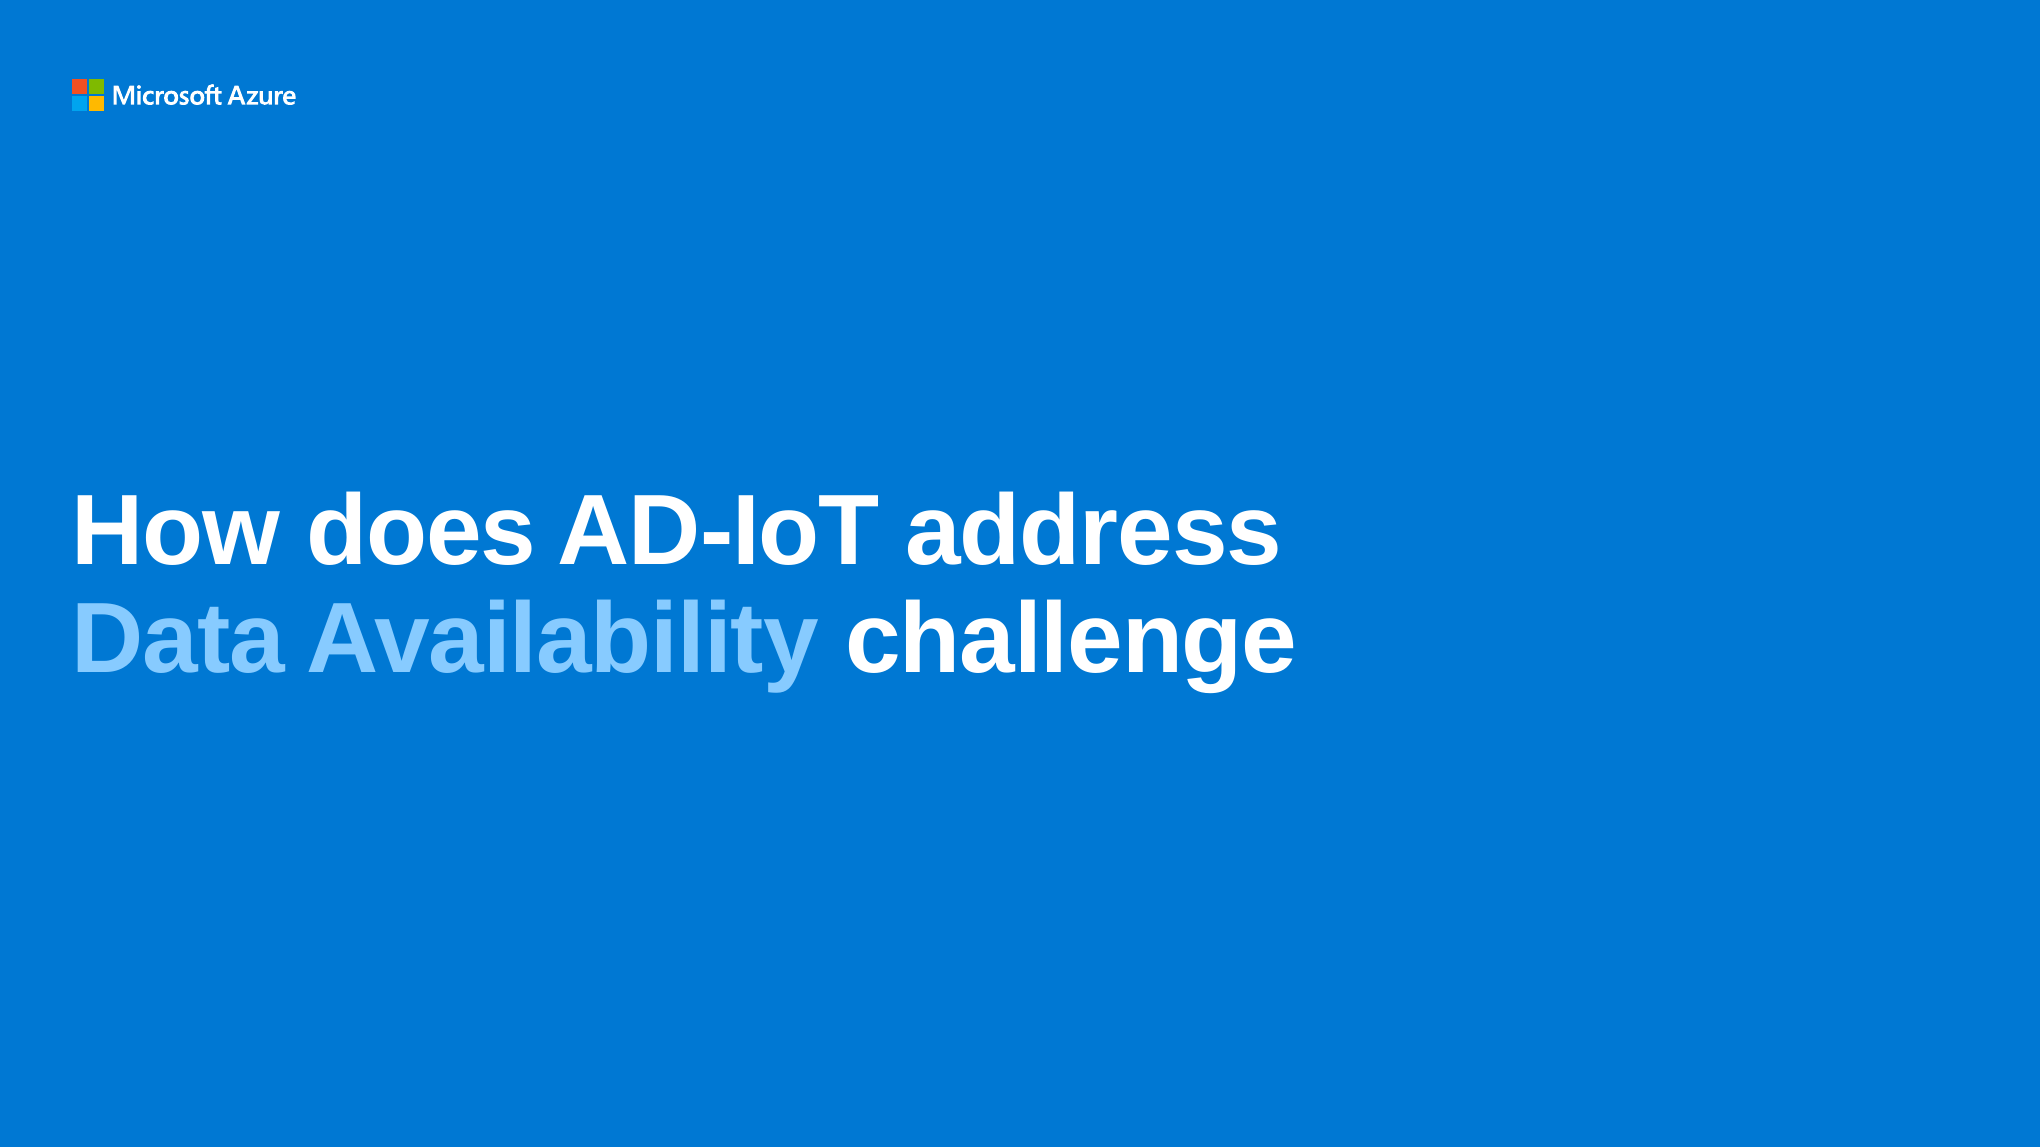

# How does AD-IoT address Data Availability challenge